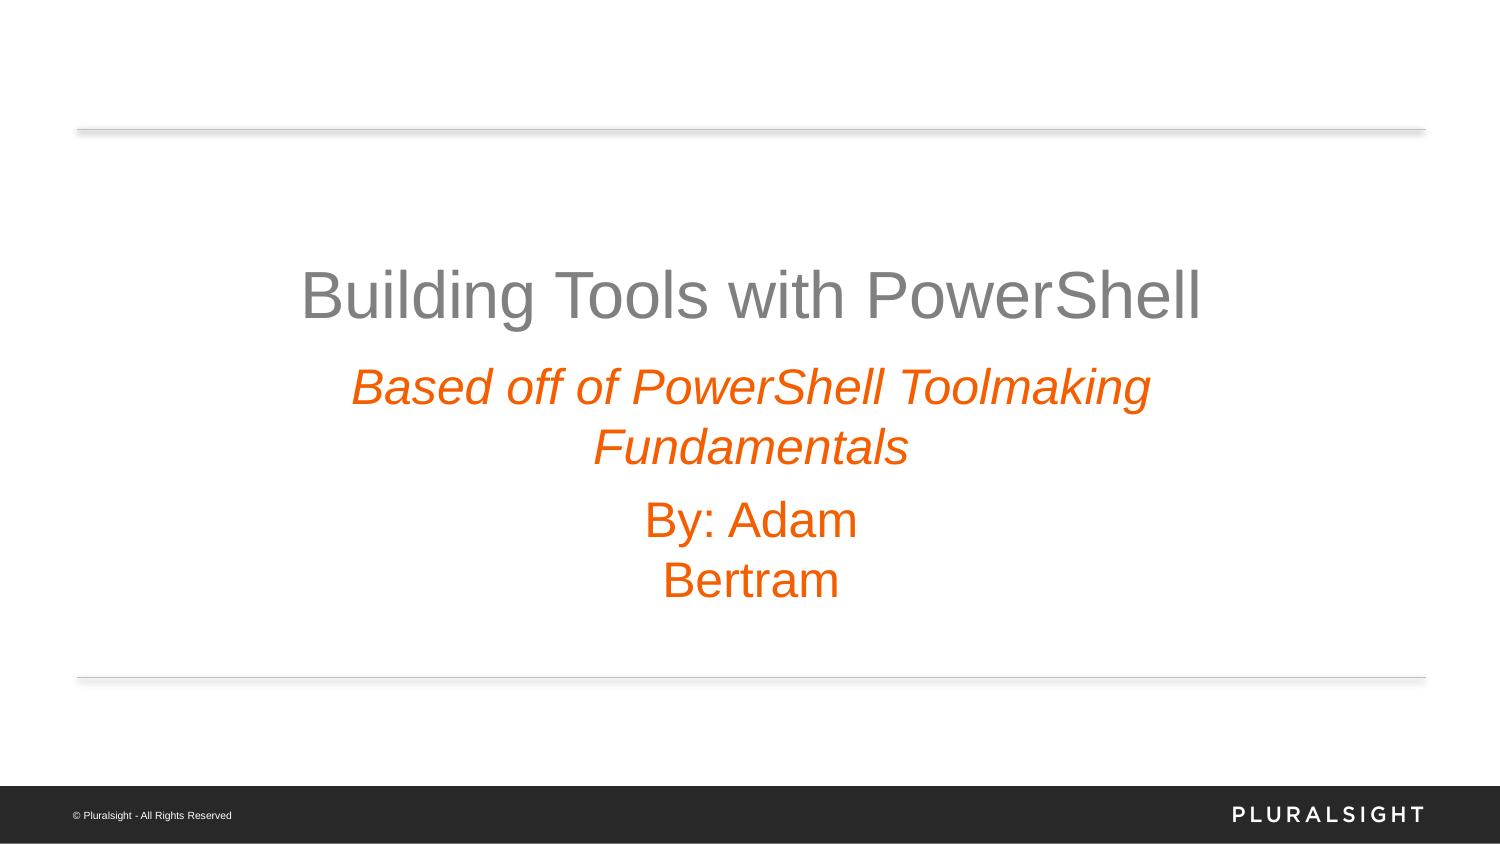

Building Tools with PowerShell
Based off of PowerShell Toolmaking Fundamentals
By: Adam Bertram